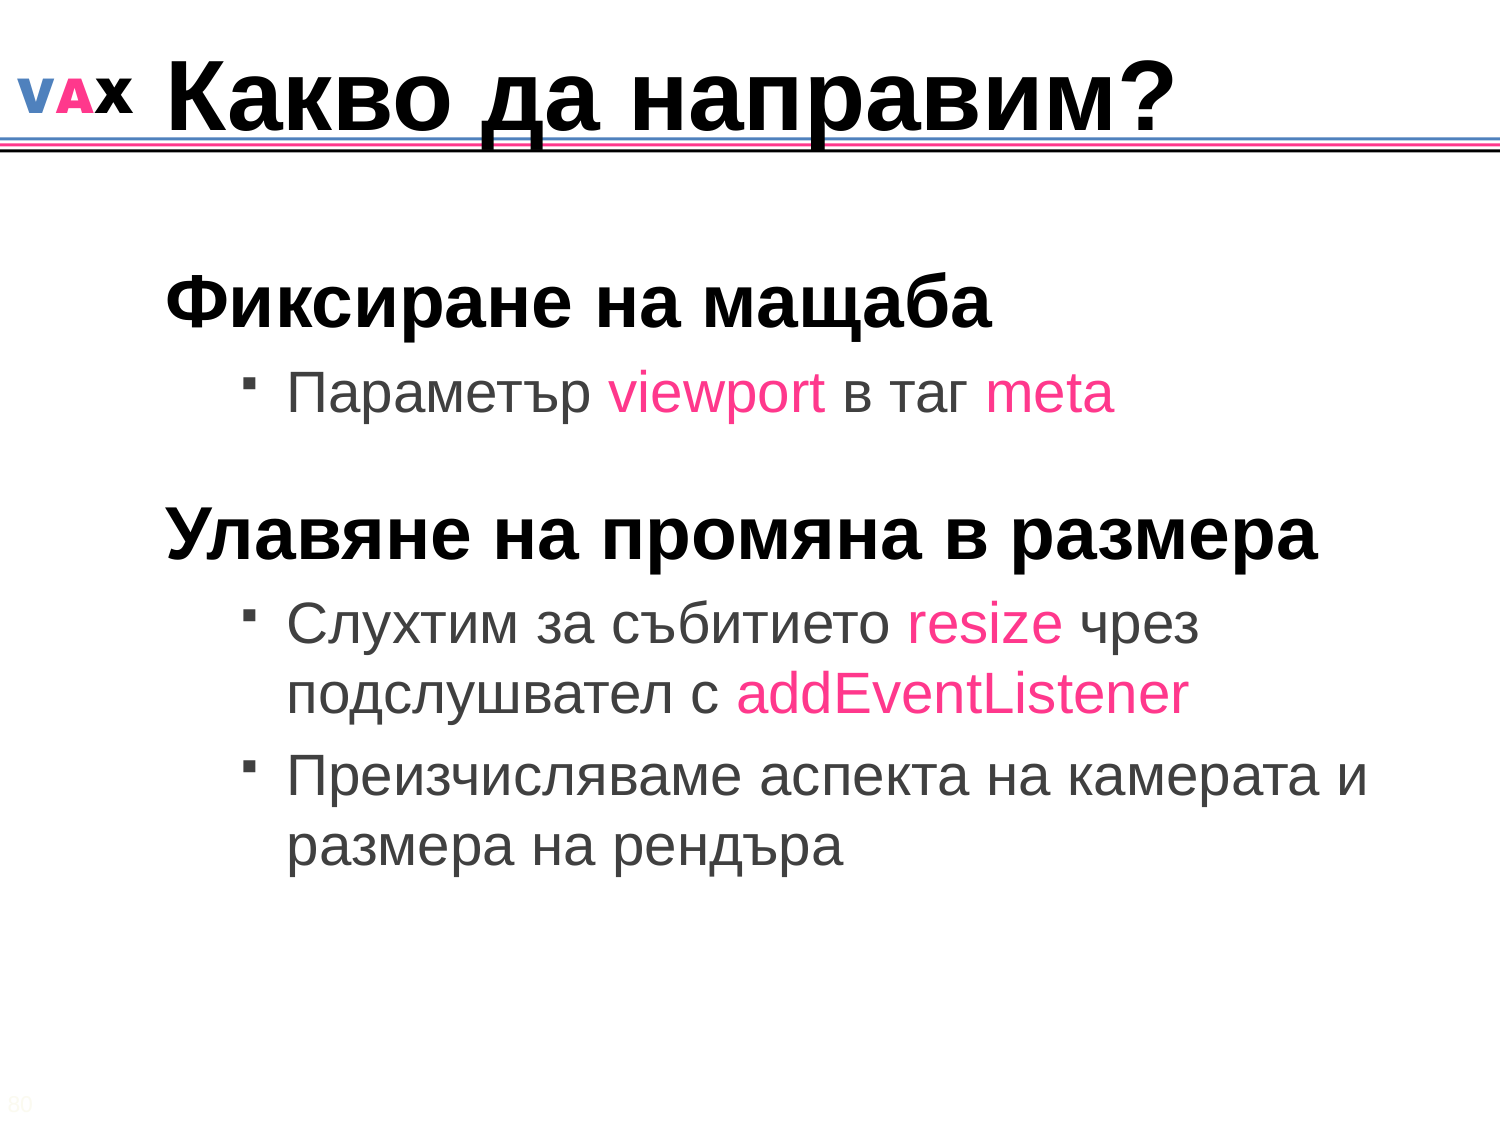

# Какво да направим?
Фиксиране на мащаба
Параметър viewport в таг meta
Улавяне на промяна в размера
Слухтим за събитието resize чрез подслушвател с addEventListener
Преизчисляваме аспекта на камерата и размера на рендъра